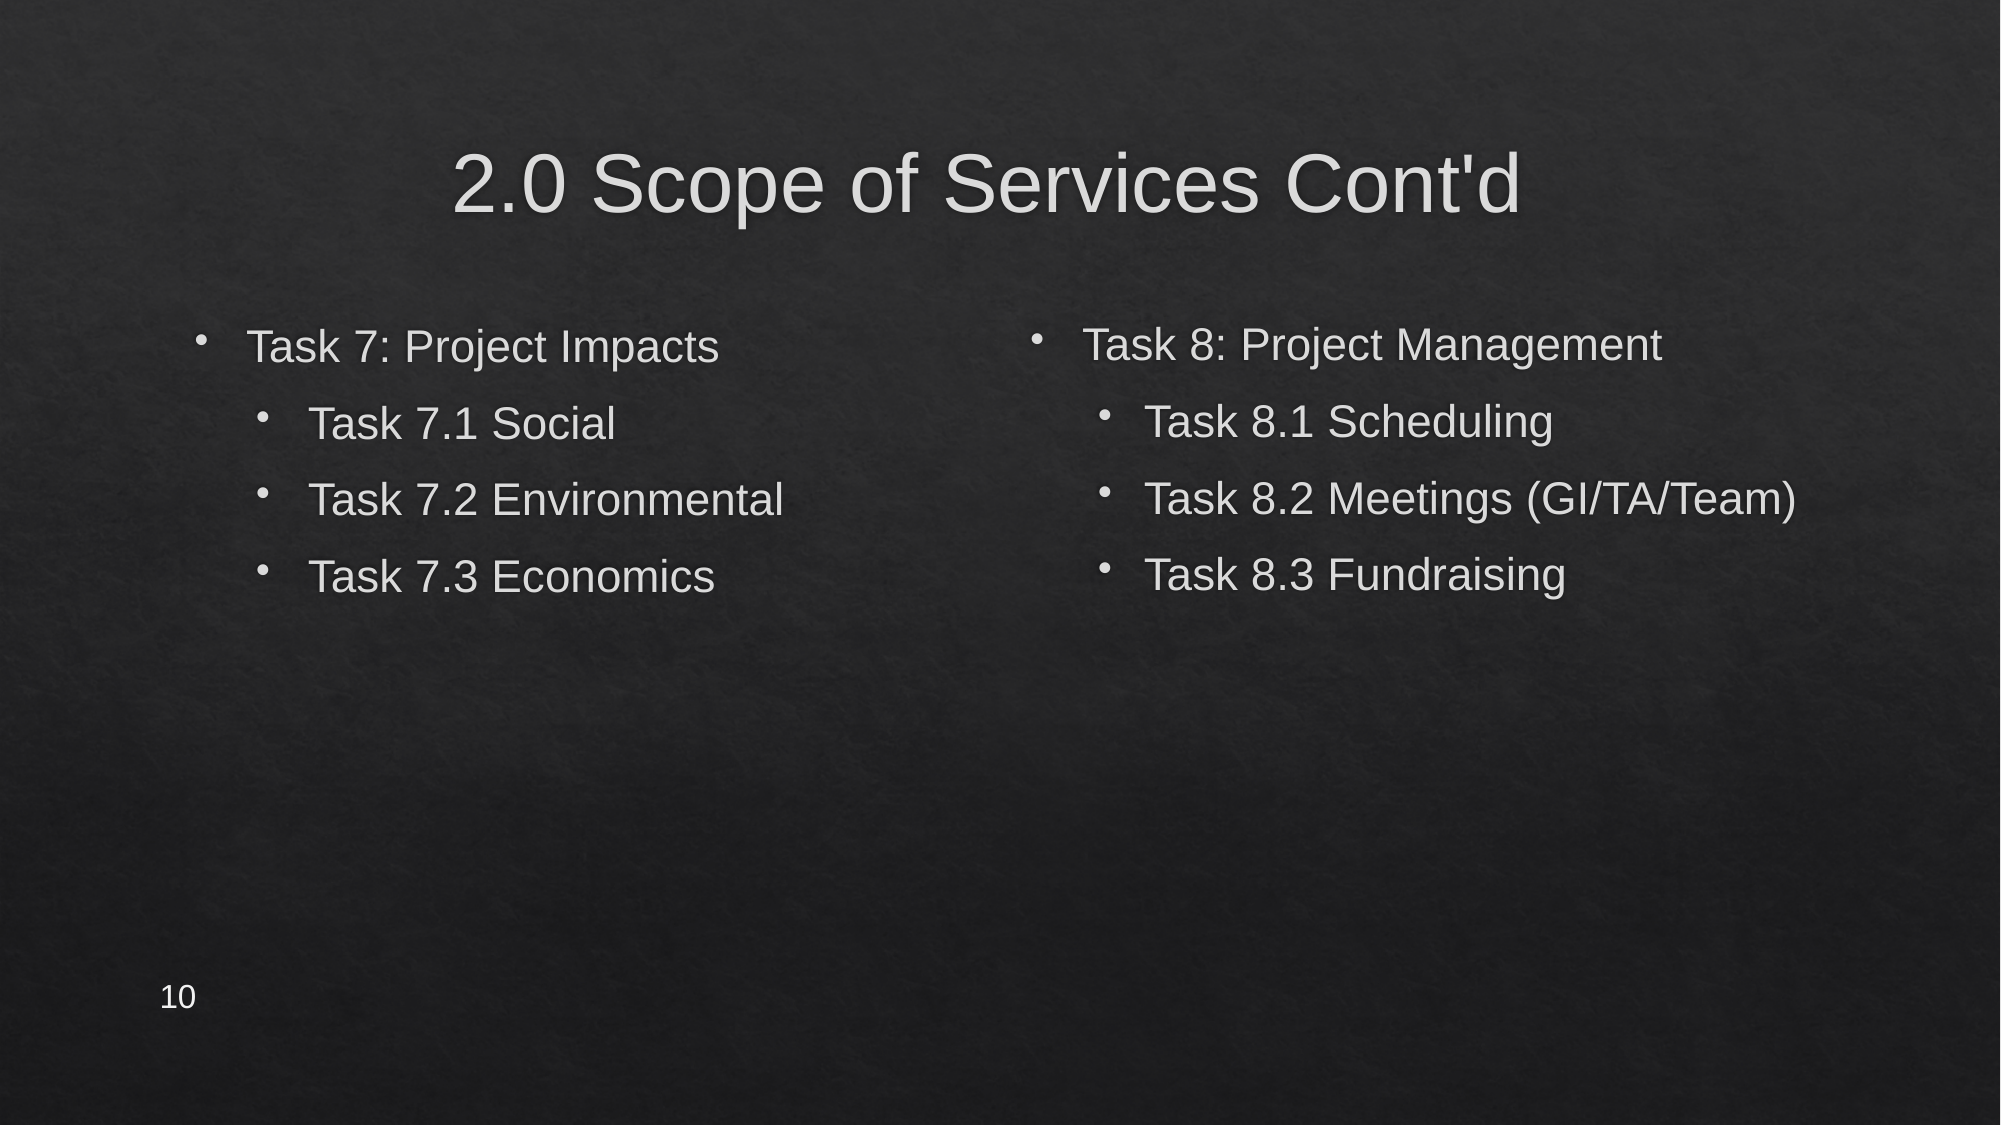

# 2.0 Scope of Services Cont'd
Task 8: Project Management
Task 8.1 Scheduling
Task 8.2 Meetings (GI/TA/Team)
Task 8.3 Fundraising

Task 7: Project Impacts
Task 7.1 Social
Task 7.2 Environmental
Task 7.3 Economics

10